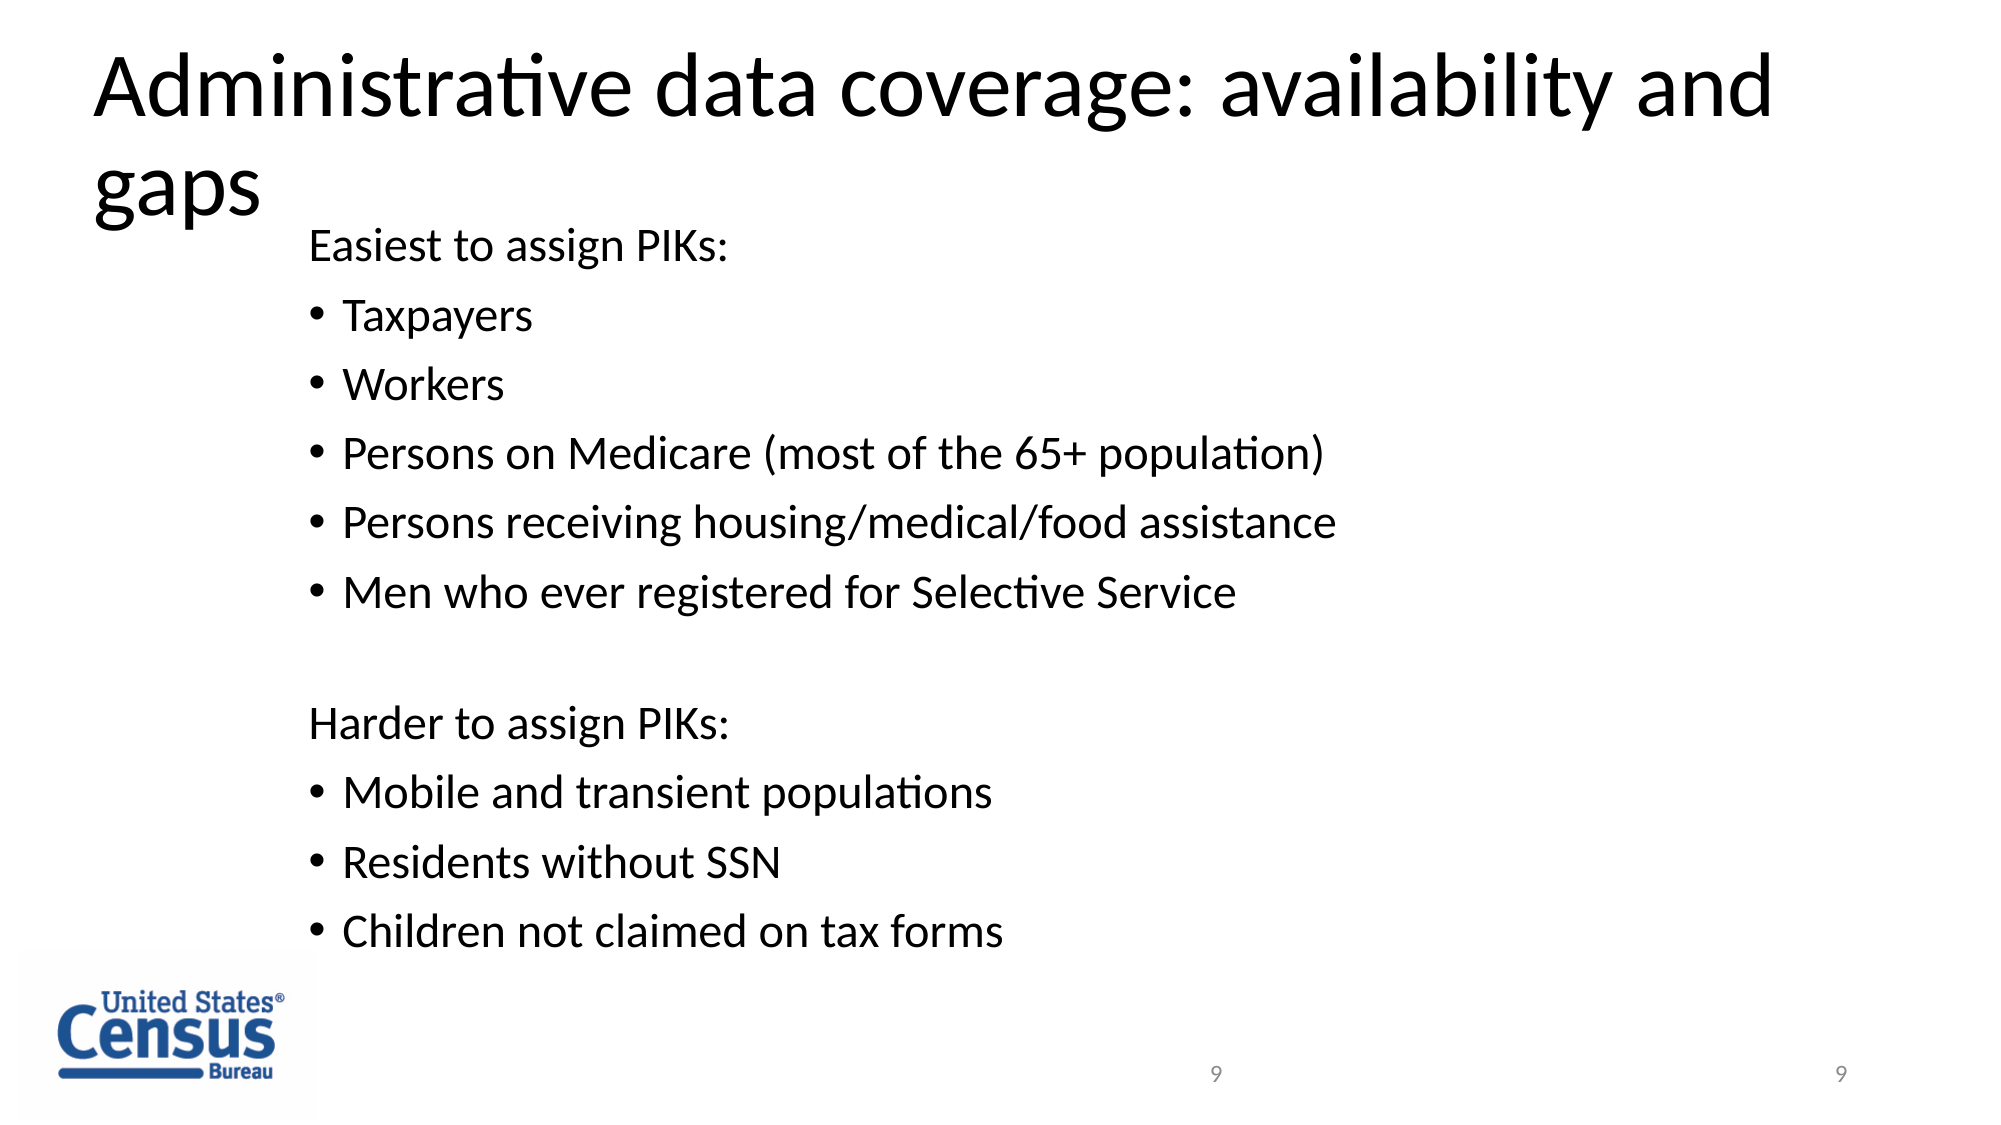

# Administrative data coverage: availability and gaps
Easiest to assign PIKs:
Taxpayers
Workers
Persons on Medicare (most of the 65+ population)
Persons receiving housing/medical/food assistance
Men who ever registered for Selective Service

Harder to assign PIKs:
Mobile and transient populations
Residents without SSN
Children not claimed on tax forms

9
9